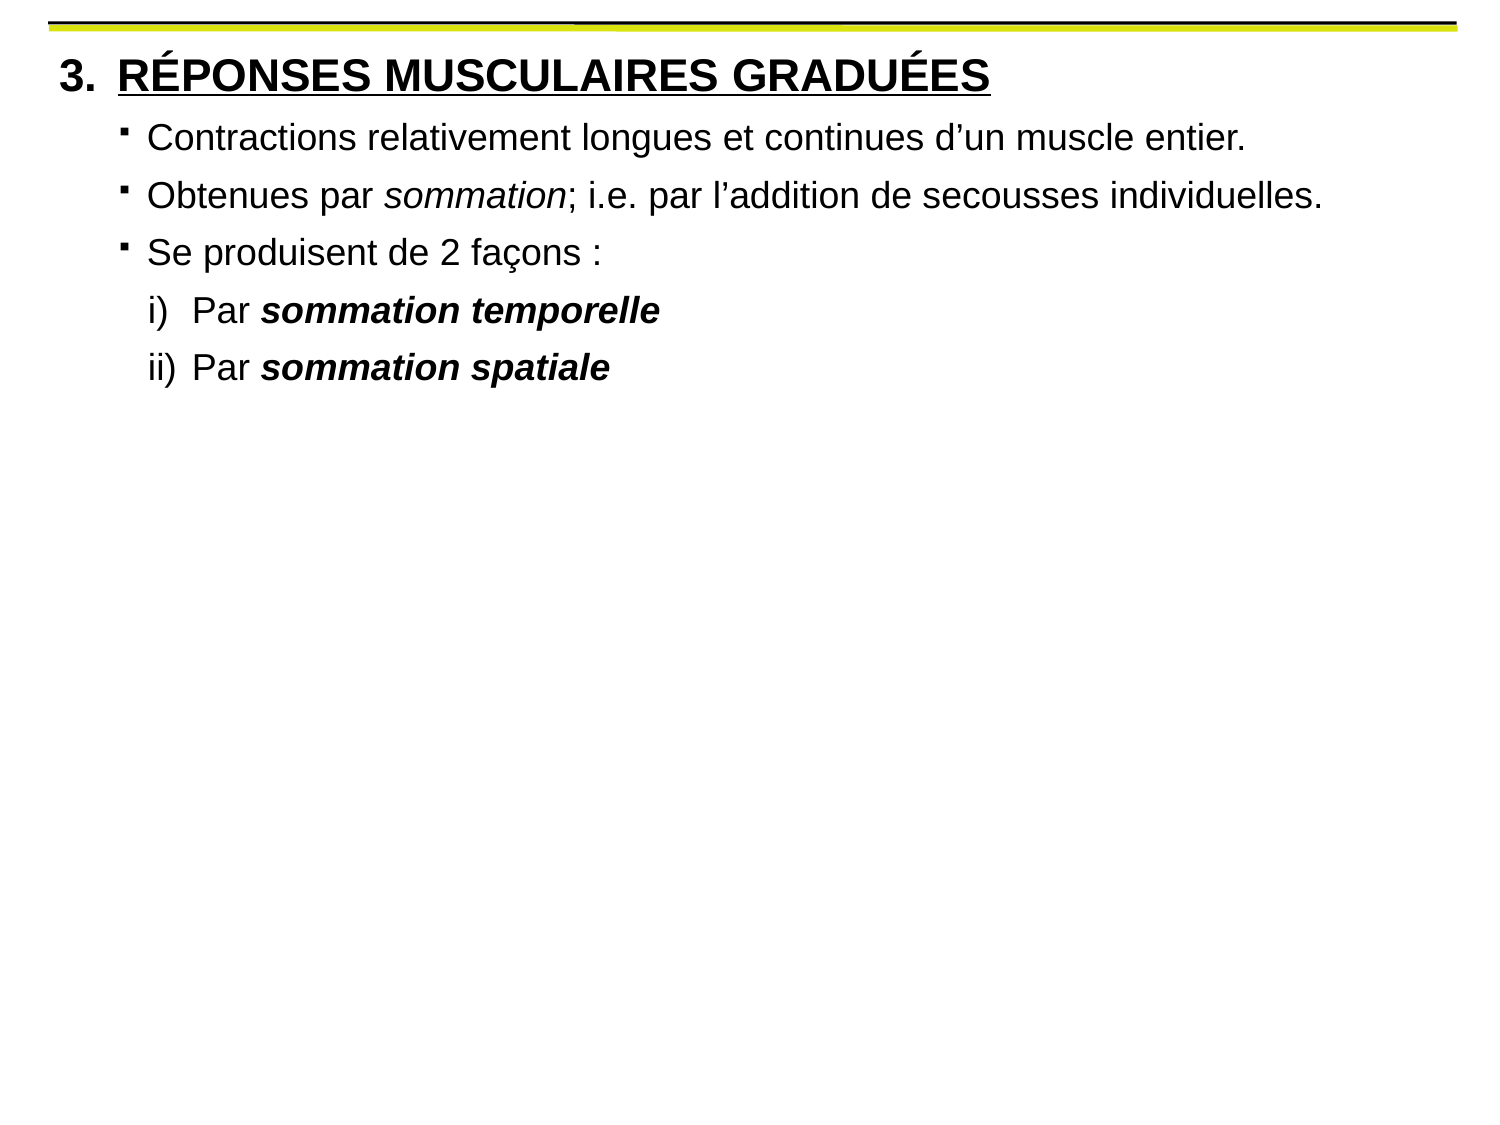

3.	RÉPONSES MUSCULAIRES GRADUÉES
Contractions relativement longues et continues d’un muscle entier.
Obtenues par sommation; i.e. par l’addition de secousses individuelles.
Se produisent de 2 façons :
i)	Par sommation temporelle
ii)	Par sommation spatiale